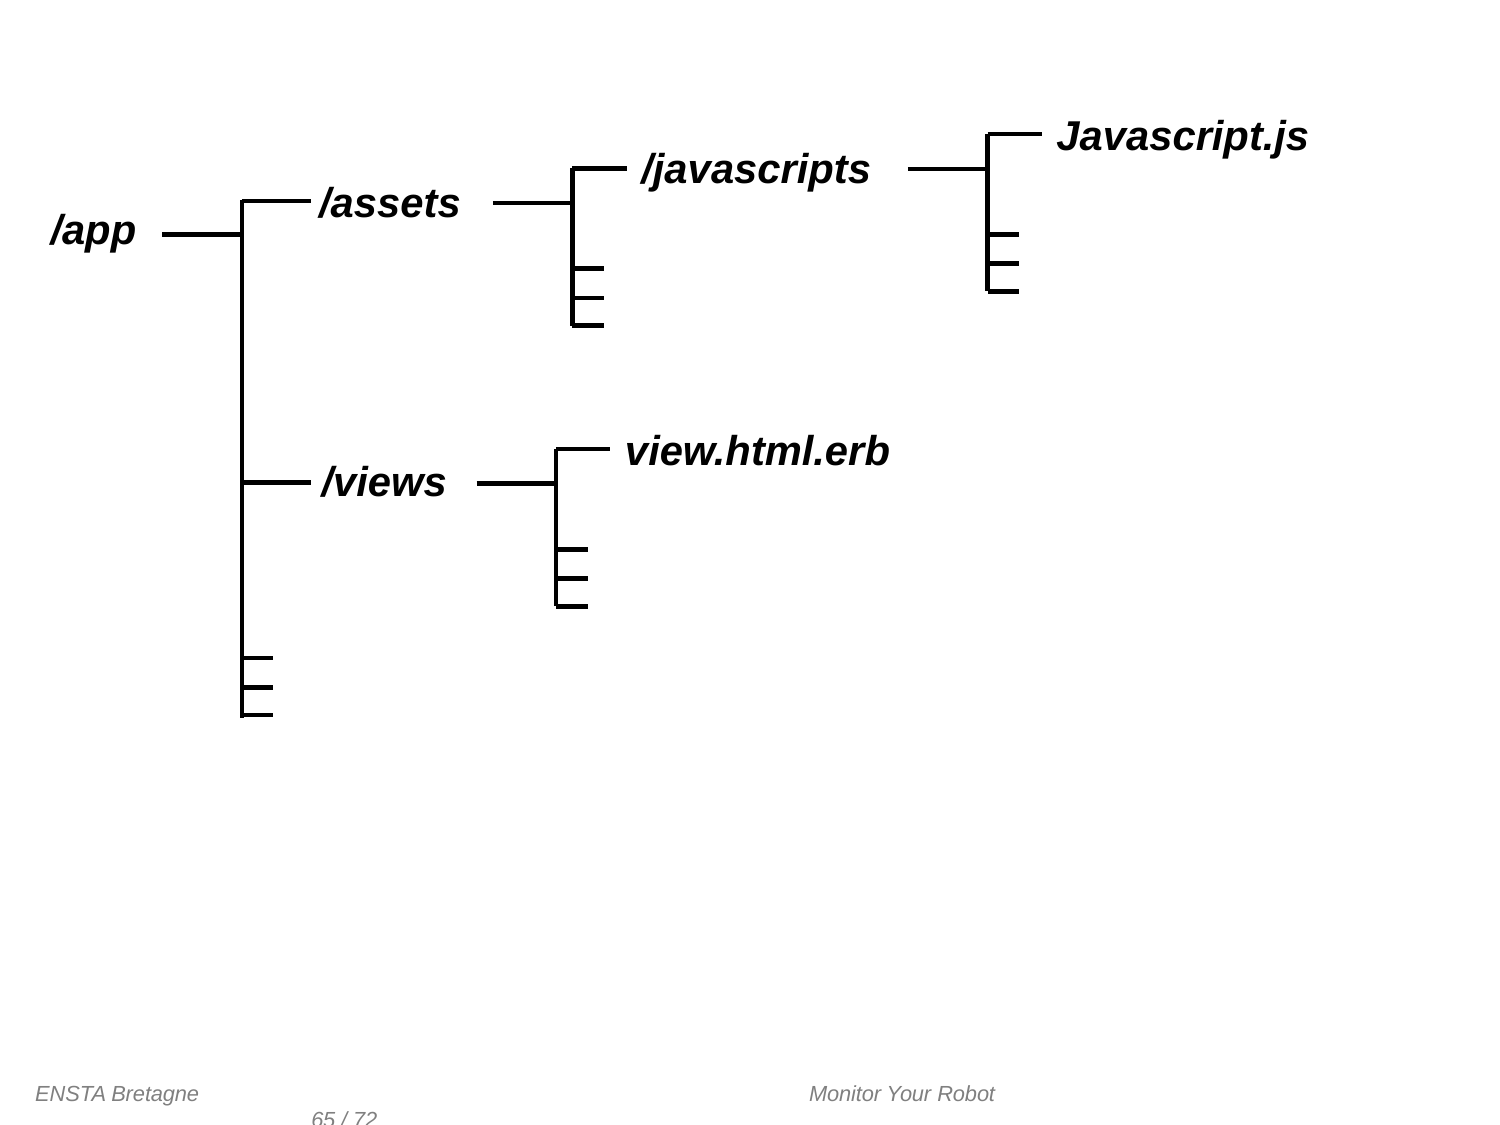

Javascript.js
/javascripts
/assets
/app
view.html.erb
/views
    ENSTA Bretagne 				        Monitor Your Robot 					65 / 72